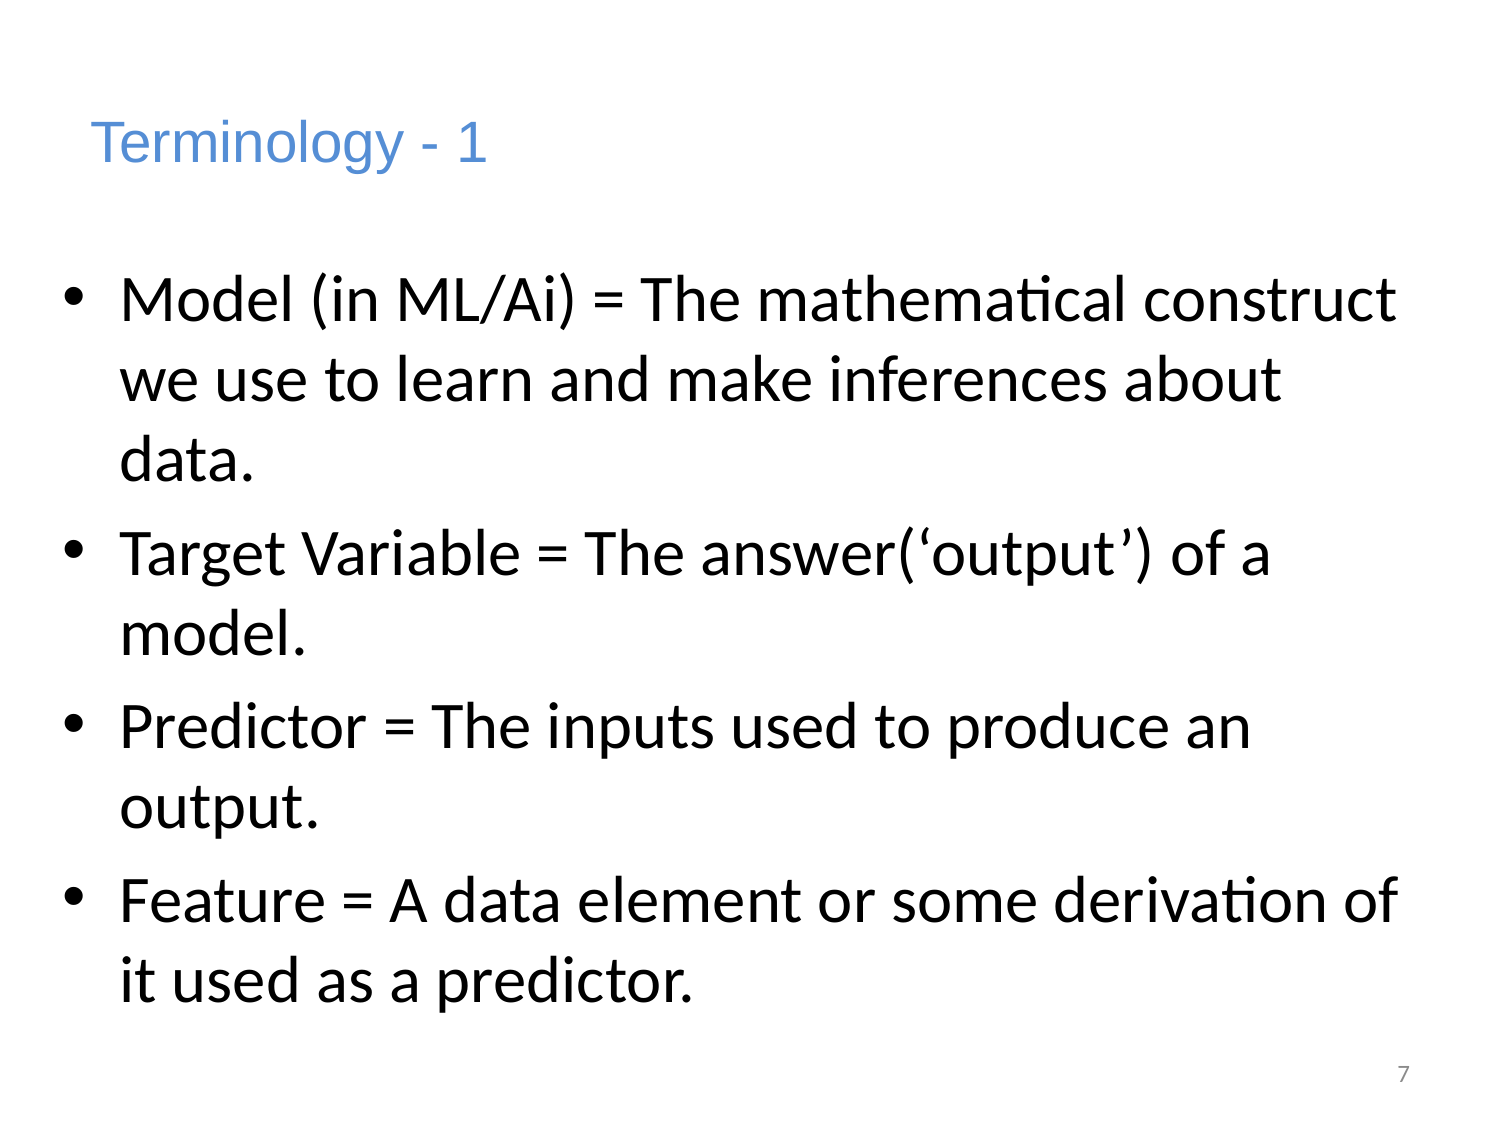

# Terminology - 1
Model (in ML/Ai) = The mathematical construct we use to learn and make inferences about data.
Target Variable = The answer(‘output’) of a model.
Predictor = The inputs used to produce an output.
Feature = A data element or some derivation of it used as a predictor.

7